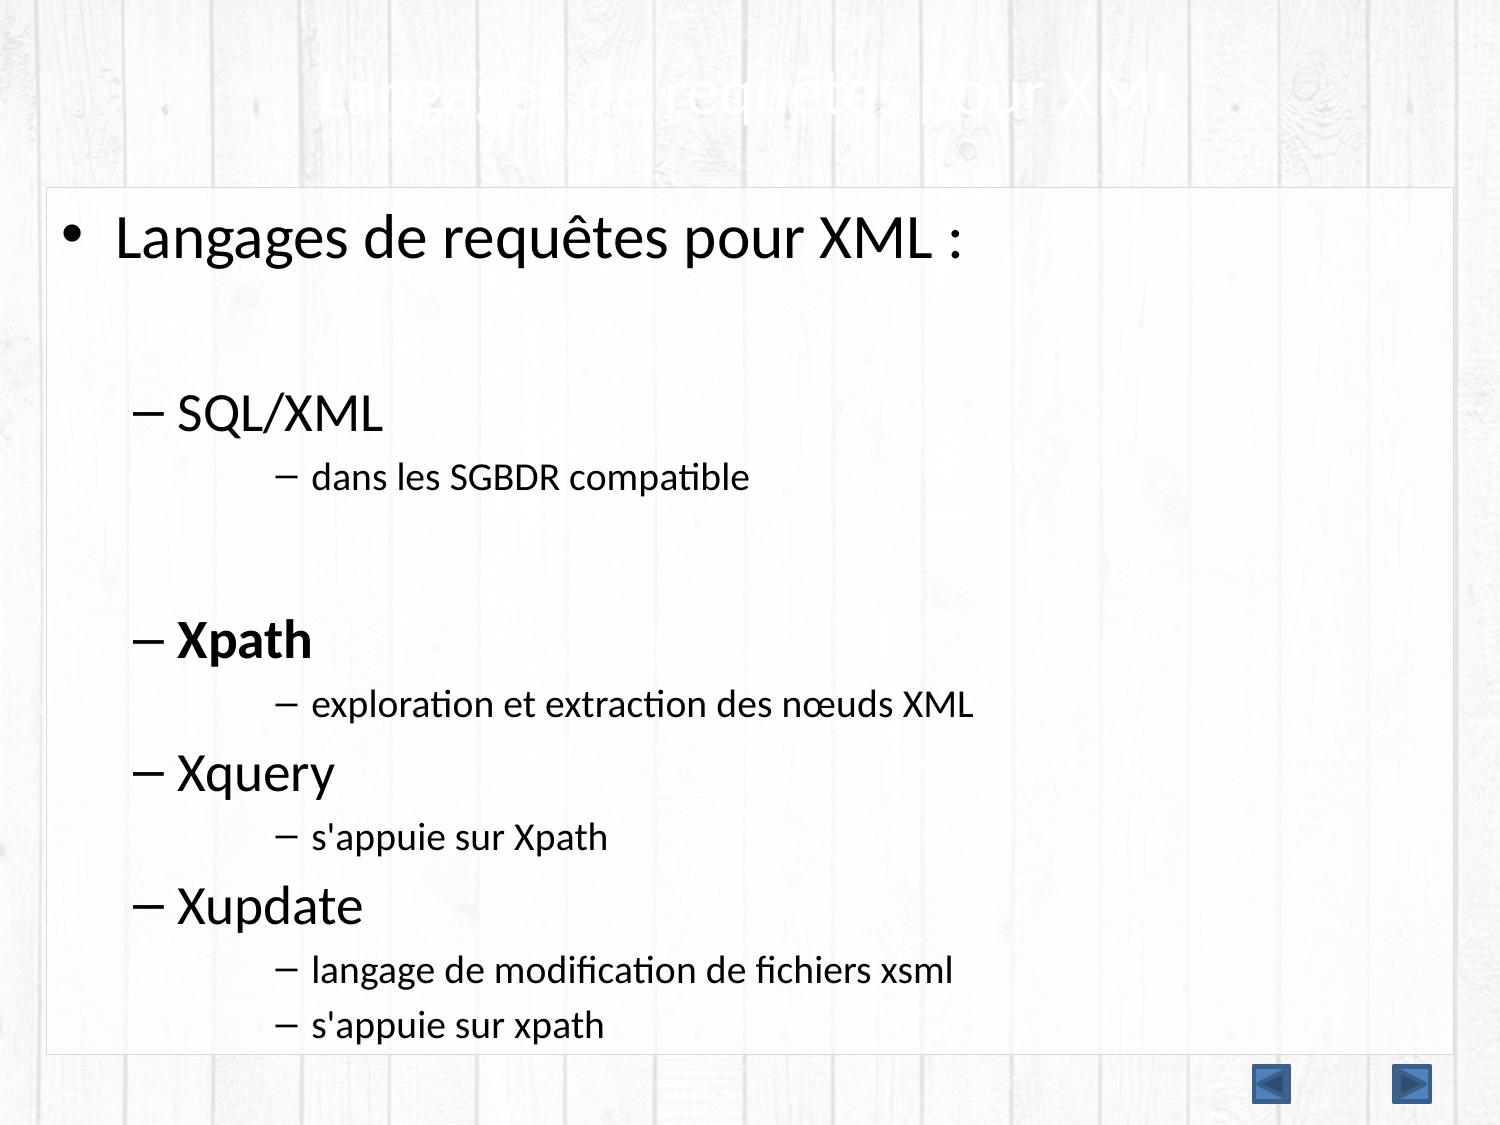

# Langages de requêtes pour XML
Langages de requêtes pour XML :

SQL/XML
dans les SGBDR compatible

Xpath
exploration et extraction des nœuds XML
Xquery
s'appuie sur Xpath
Xupdate
langage de modification de fichiers xsml
s'appuie sur xpath